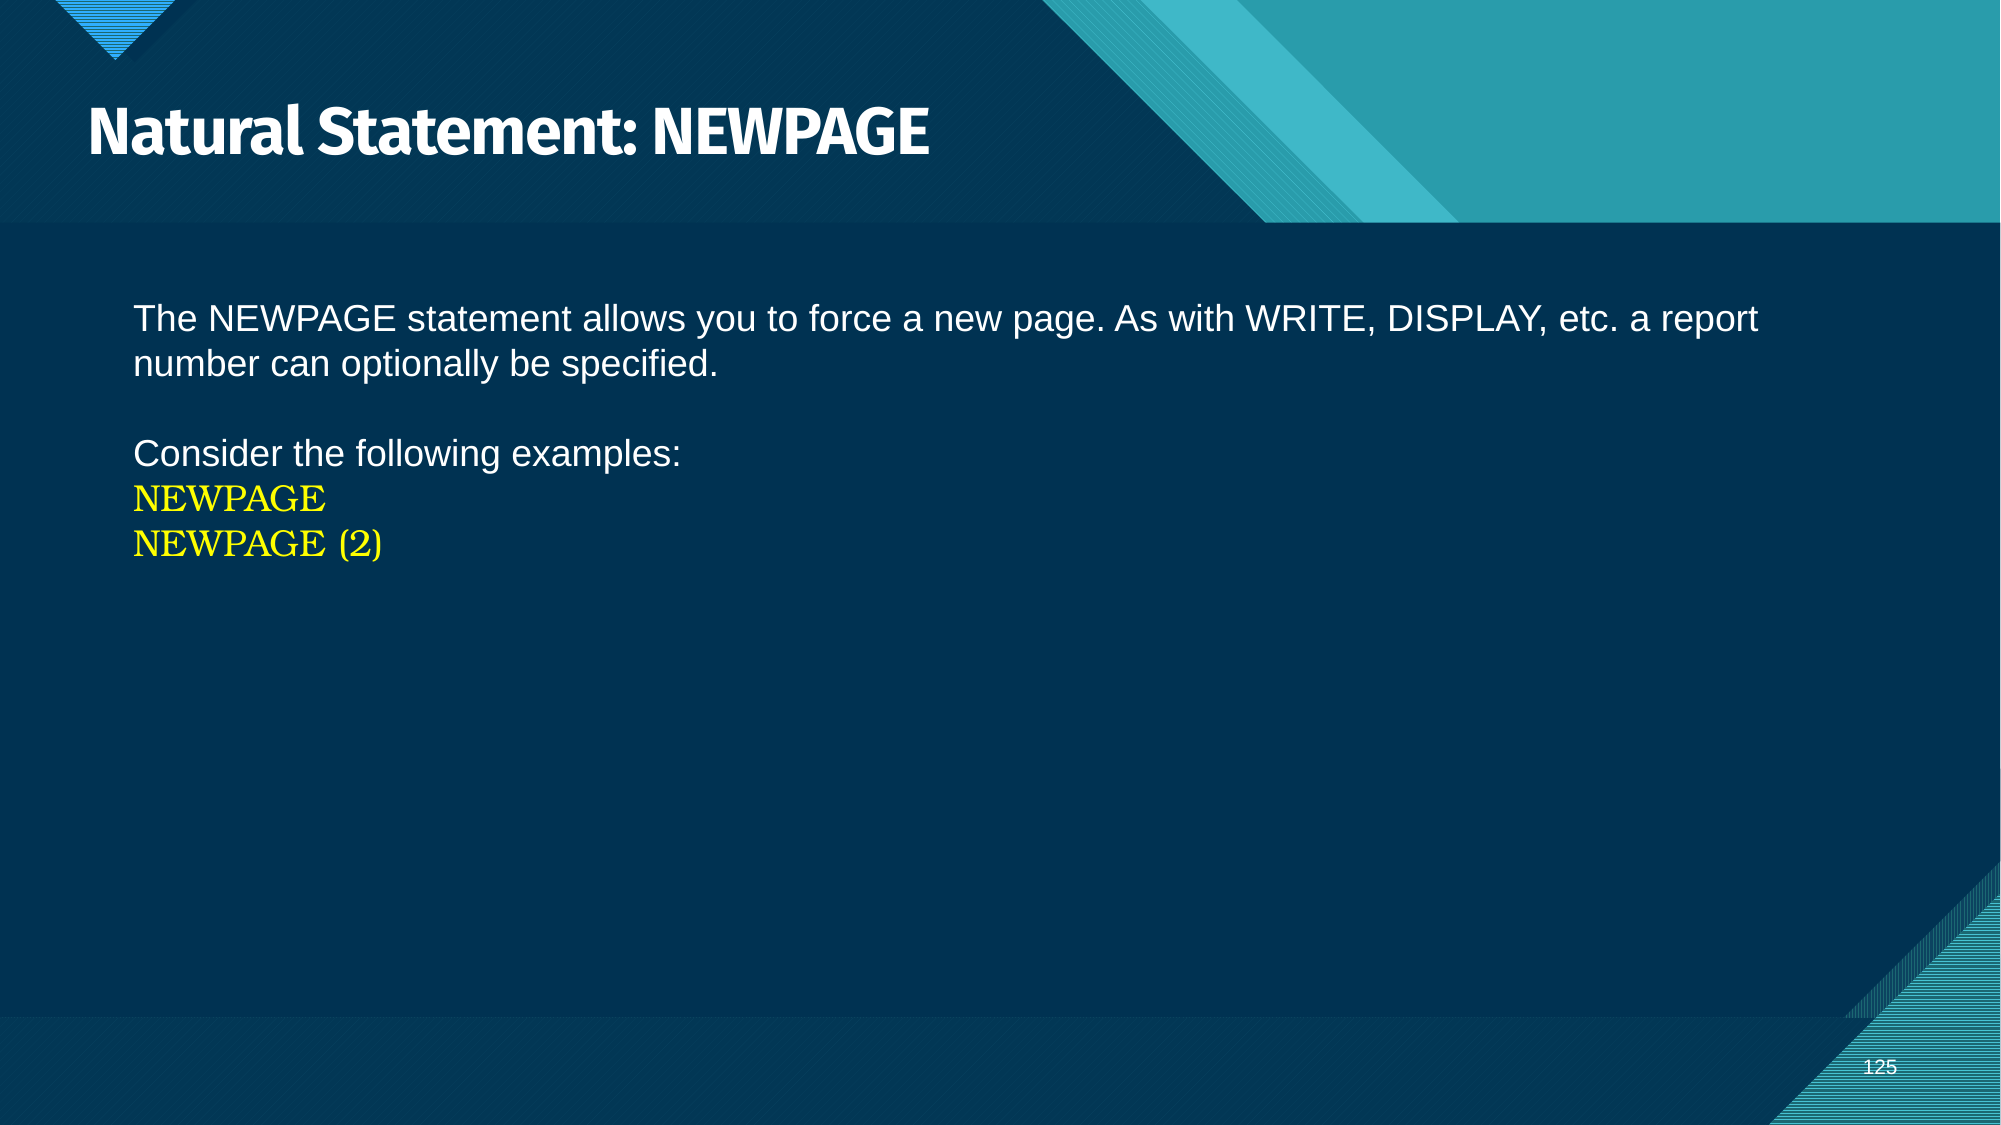

# Natural Statement: NEWPAGE
The NEWPAGE statement allows you to force a new page. As with WRITE, DISPLAY, etc. a report number can optionally be specified.

Consider the following examples:
NEWPAGE
NEWPAGE (2)
125